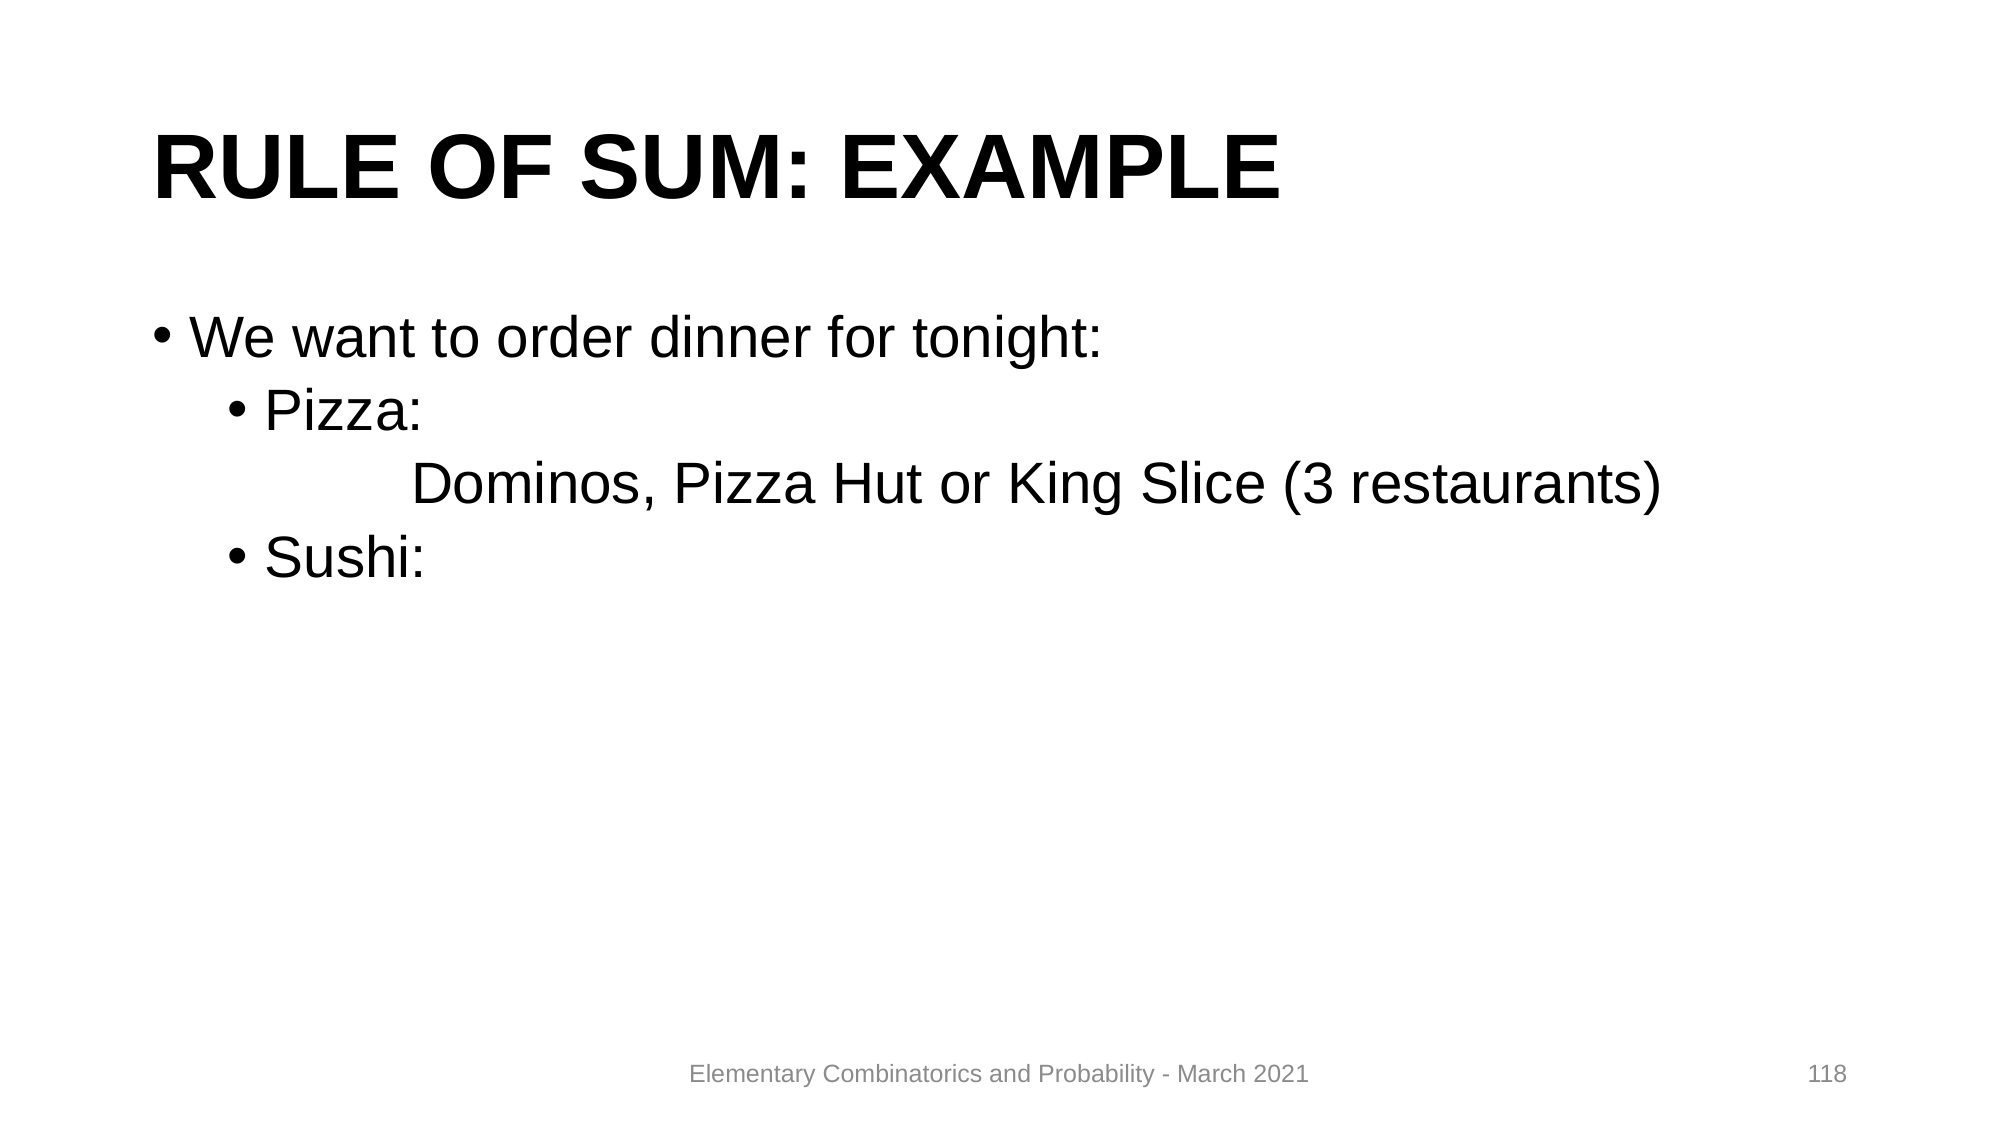

# Rule of sum: EXAMPLE
We want to order dinner for tonight:
Pizza:
Dominos, Pizza Hut or King Slice (3 restaurants)
Sushi:
Wabi Sabi or Sakura (2 restaurants)

How many options are there?
3 pizza places + 2 sushi places = 3 + 2 = 5 options in total
Elementary Combinatorics and Probability - March 2021
118